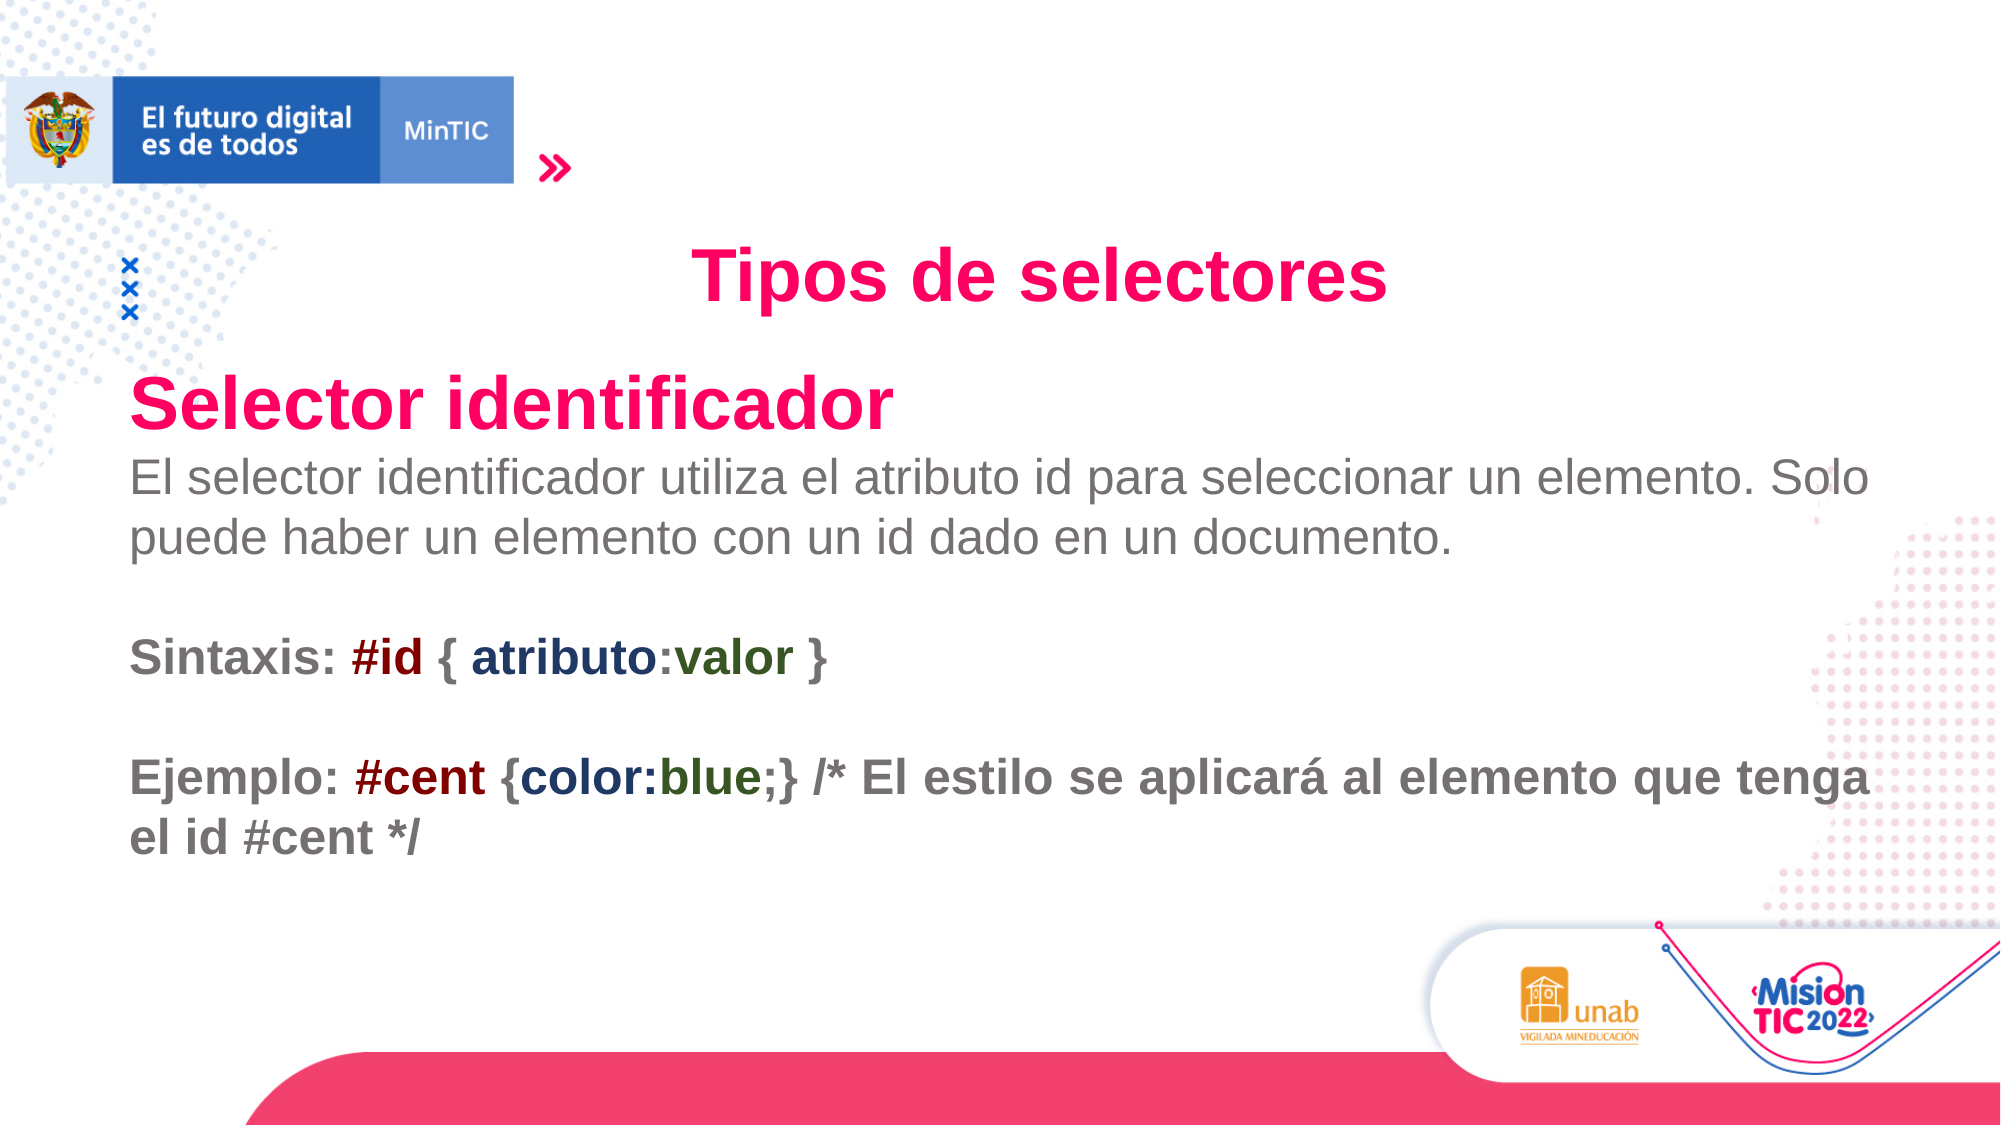

Tipos de selectores
Selector identificador
El selector identificador utiliza el atributo id para seleccionar un elemento. Solo puede haber un elemento con un id dado en un documento.

Sintaxis: #id { atributo:valor }

Ejemplo: #cent {color:blue;} /* El estilo se aplicará al elemento que tenga el id #cent */